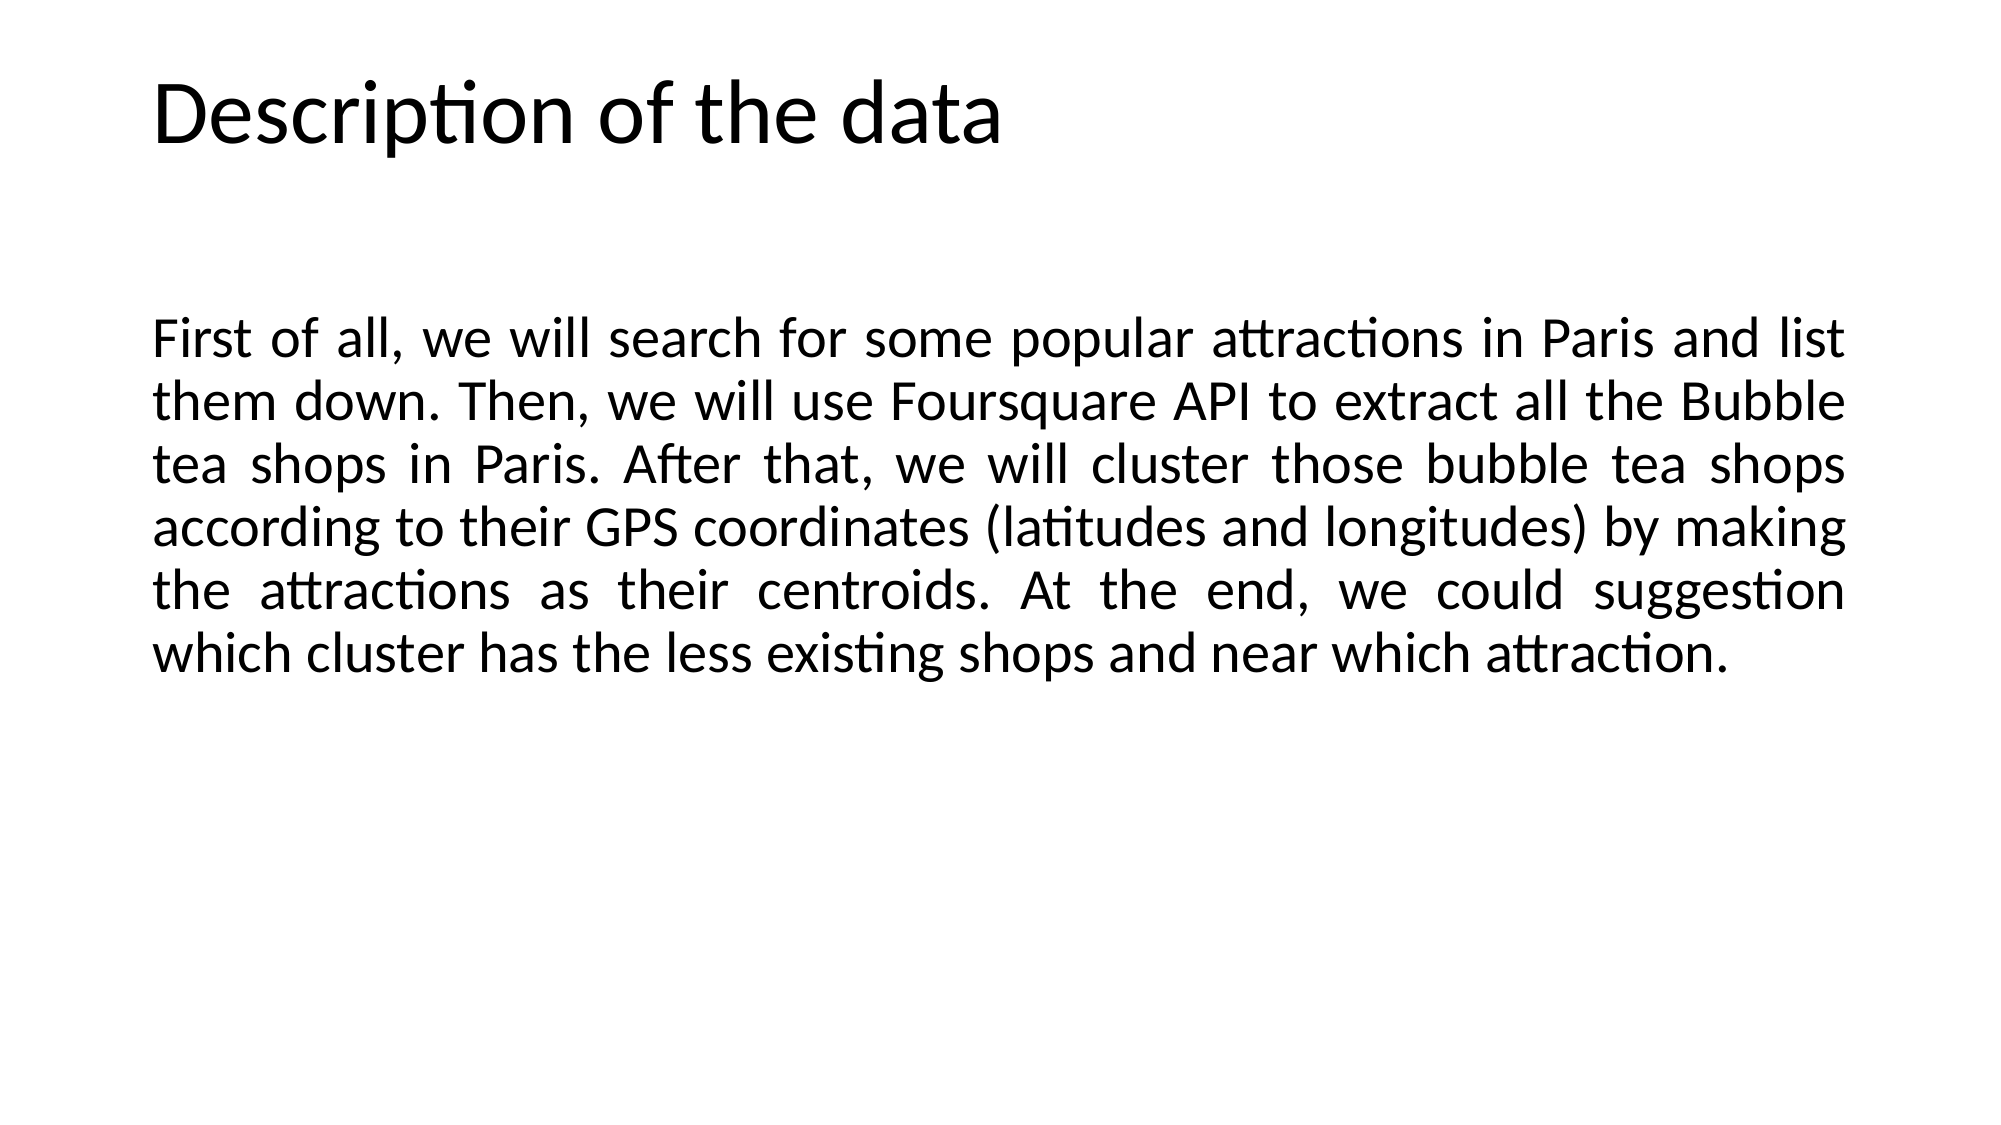

# Description of the data
First of all, we will search for some popular attractions in Paris and list them down. Then, we will use Foursquare API to extract all the Bubble tea shops in Paris. After that, we will cluster those bubble tea shops according to their GPS coordinates (latitudes and longitudes) by making the attractions as their centroids. At the end, we could suggestion which cluster has the less existing shops and near which attraction.